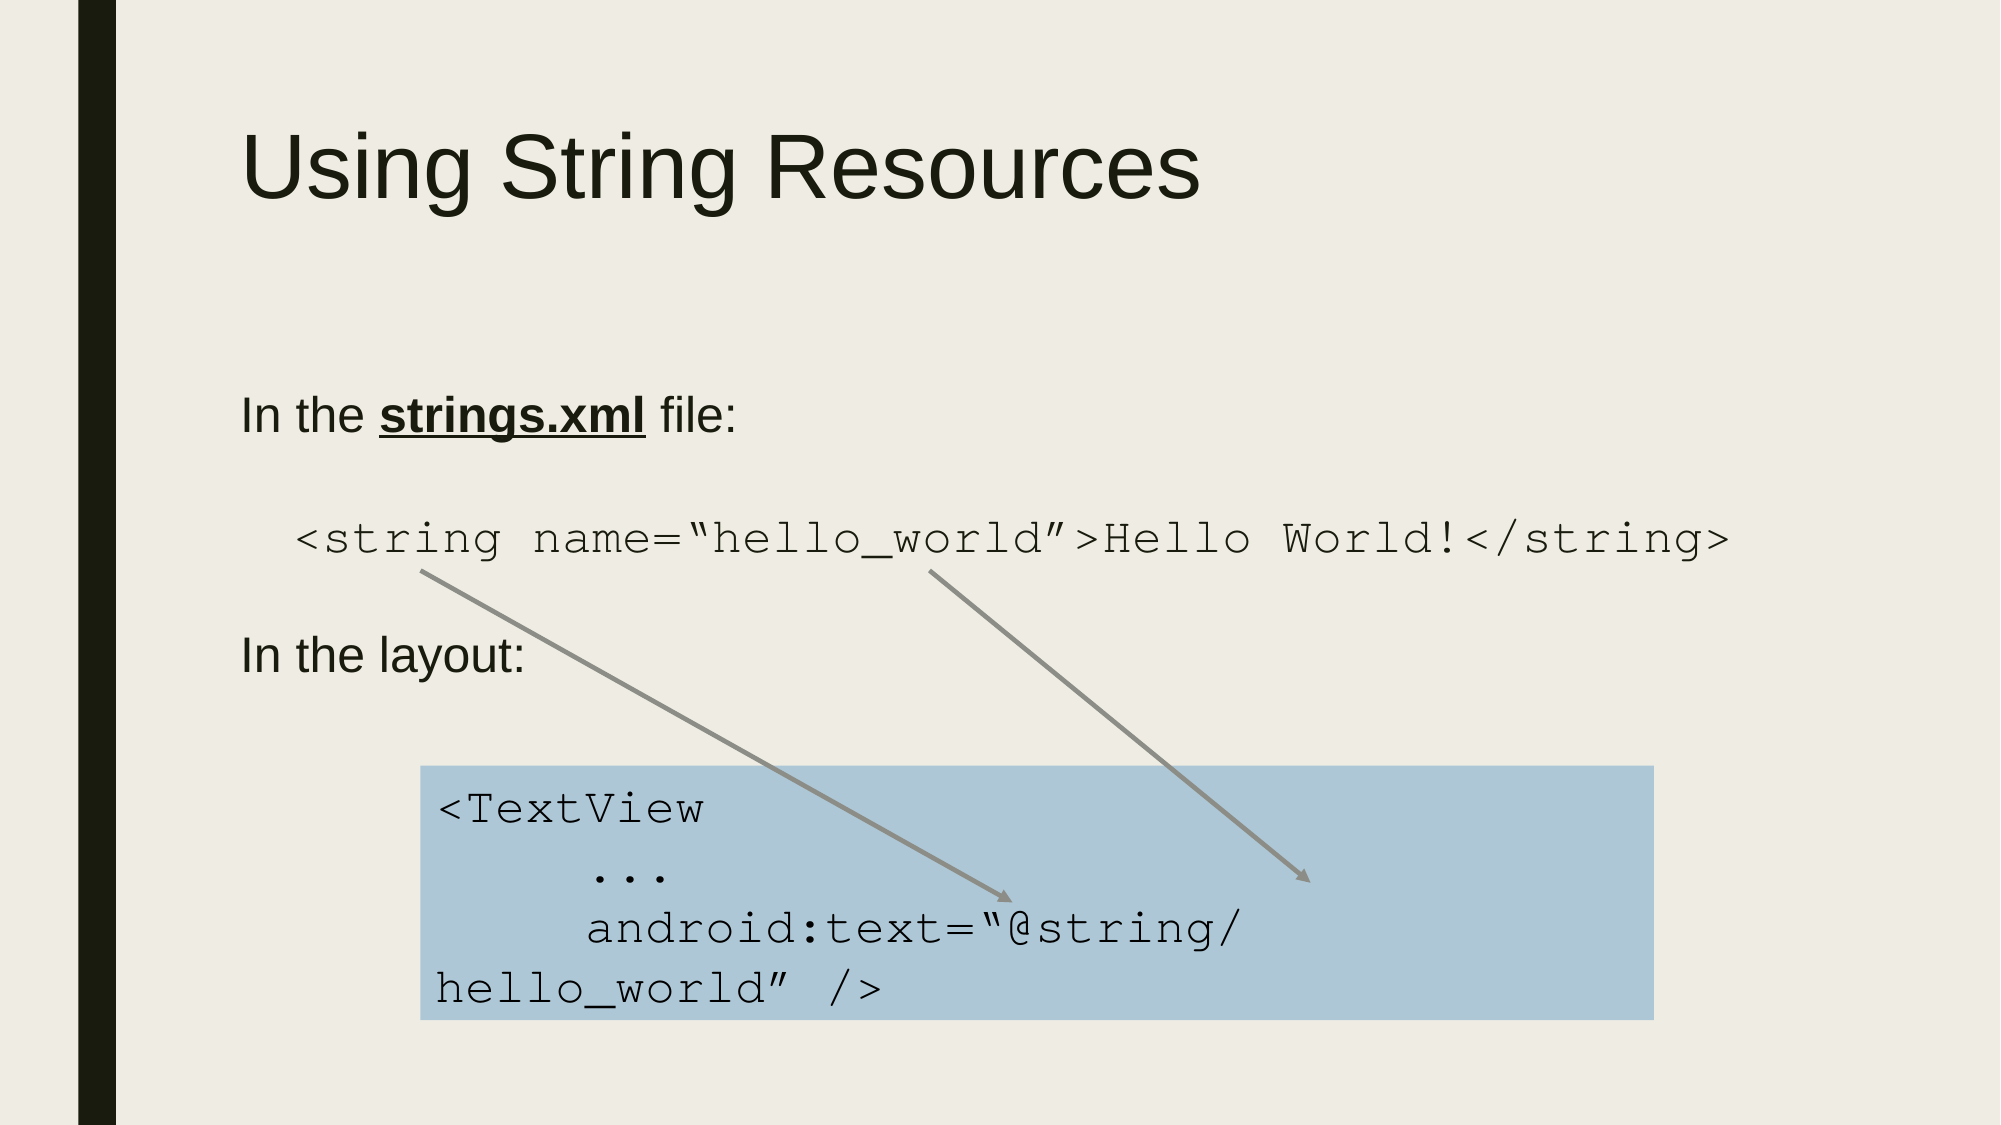

# Using String Resources
In the strings.xml file:

<string name=“hello_world”>Hello World!</string>

In the layout:

<TextView
	...
	android:text=“@string/hello_world” />